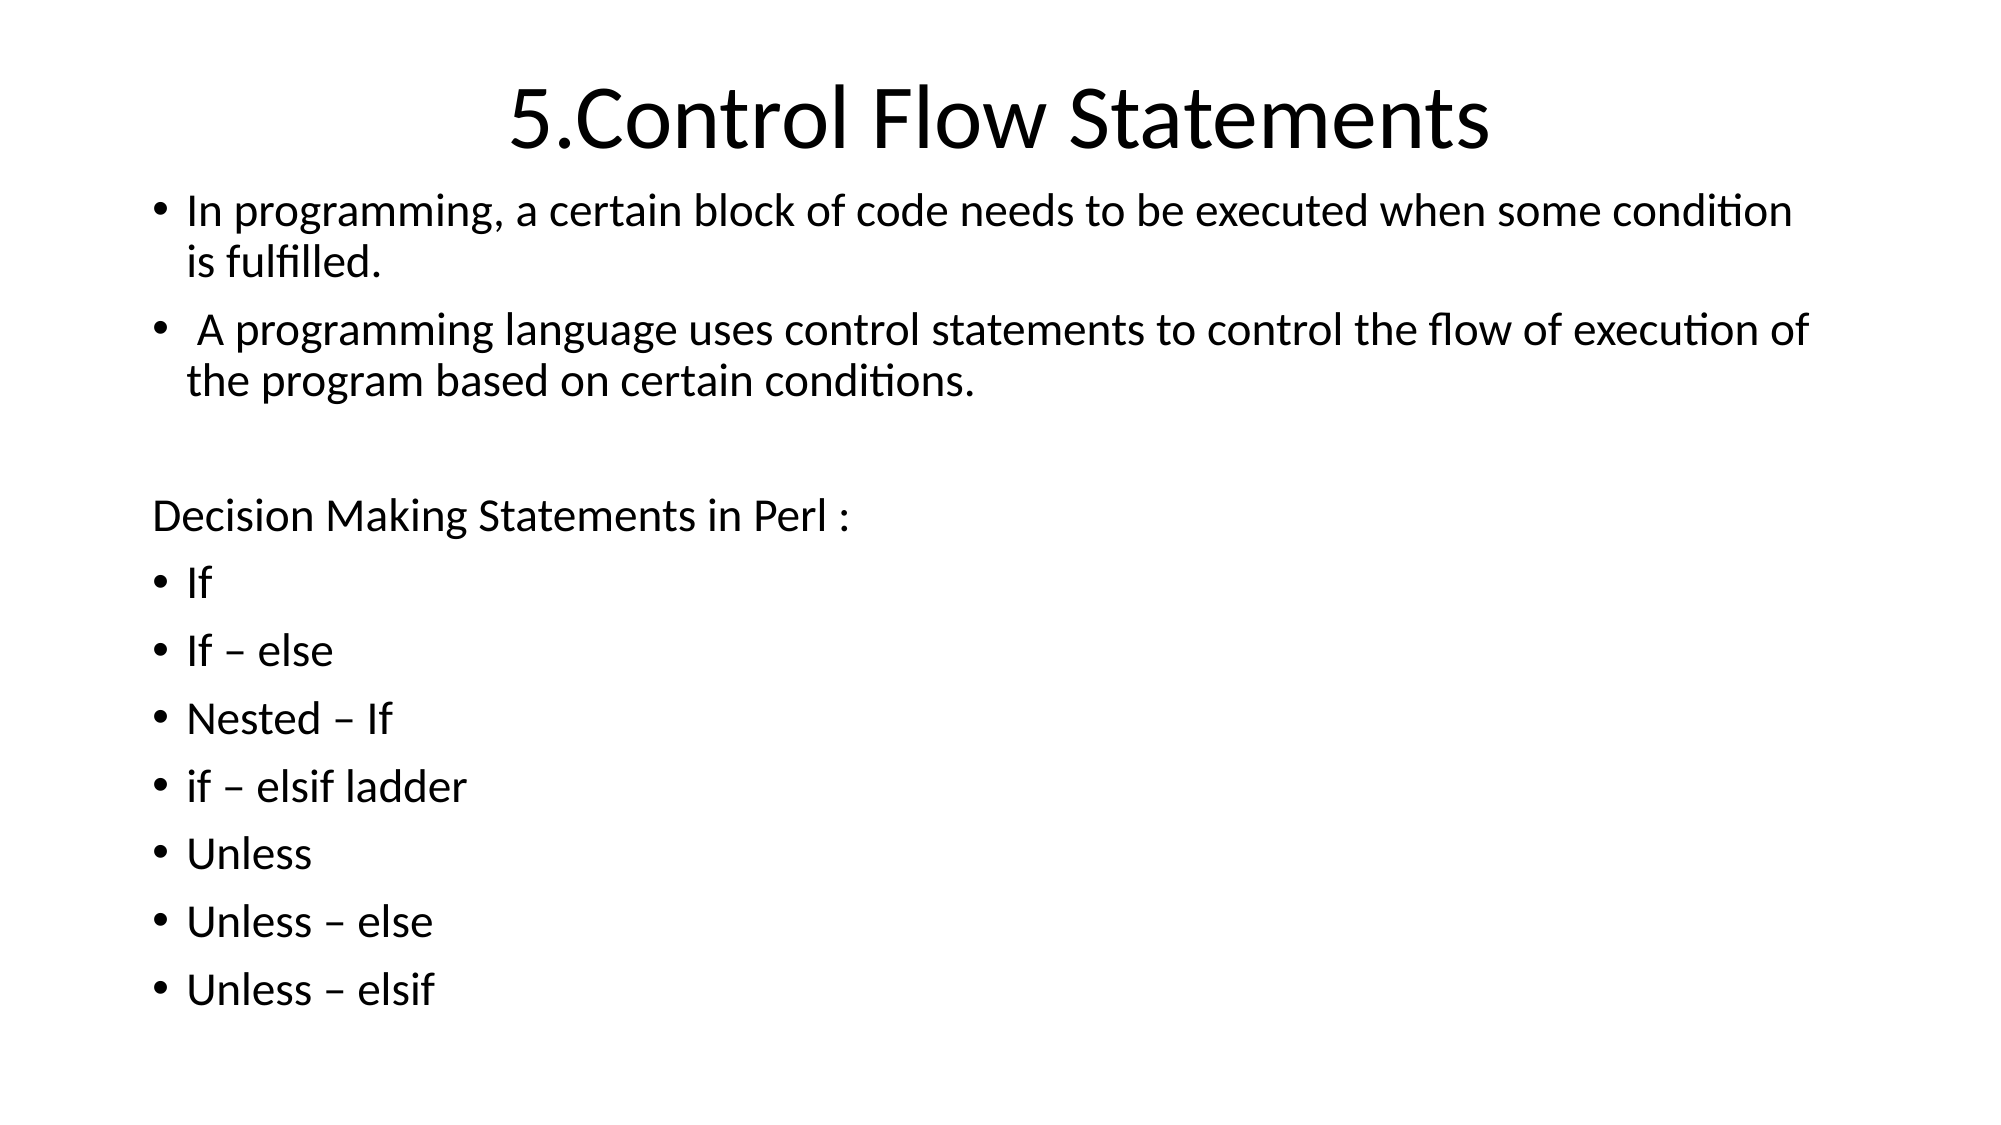

# 5.Control Flow Statements
In programming, a certain block of code needs to be executed when some condition is fulfilled.
 A programming language uses control statements to control the flow of execution of the program based on certain conditions.

Decision Making Statements in Perl :
If
If – else
Nested – If
if – elsif ladder
Unless
Unless – else
Unless – elsif